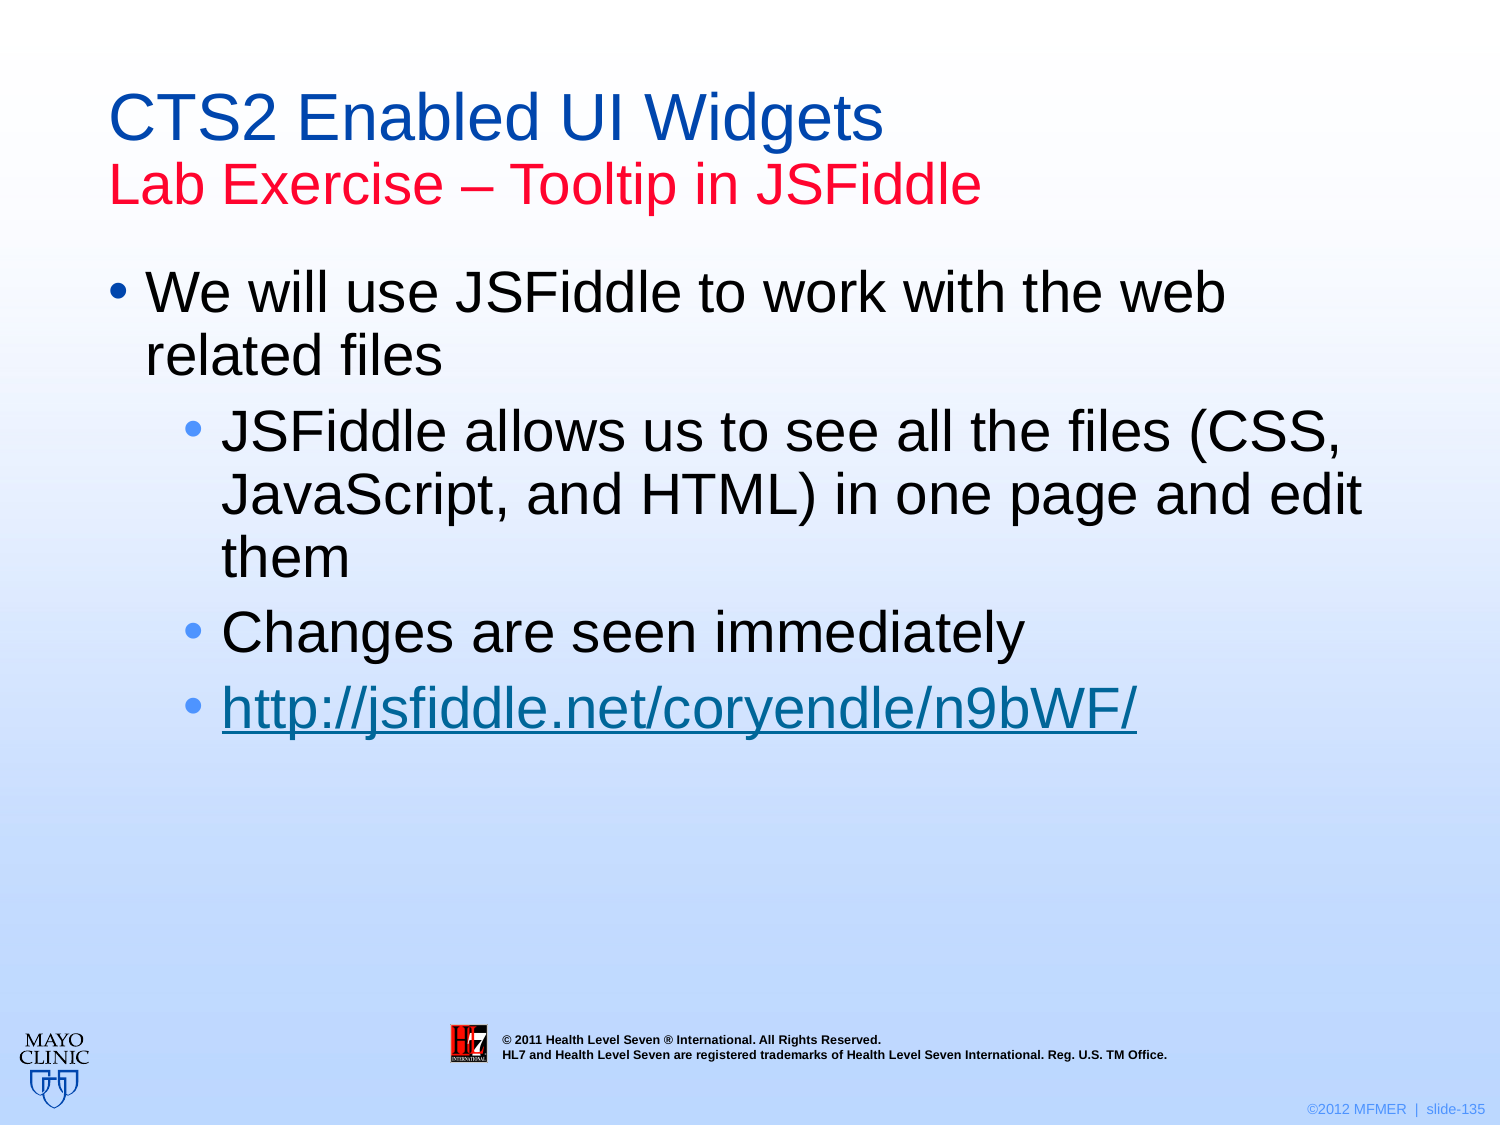

# CTS2 Enabled UI Widgets Lab Exercise – Tooltip in JSFiddle
We will use JSFiddle to work with the web related files
JSFiddle allows us to see all the files (CSS, JavaScript, and HTML) in one page and edit them
Changes are seen immediately
http://jsfiddle.net/coryendle/n9bWF/